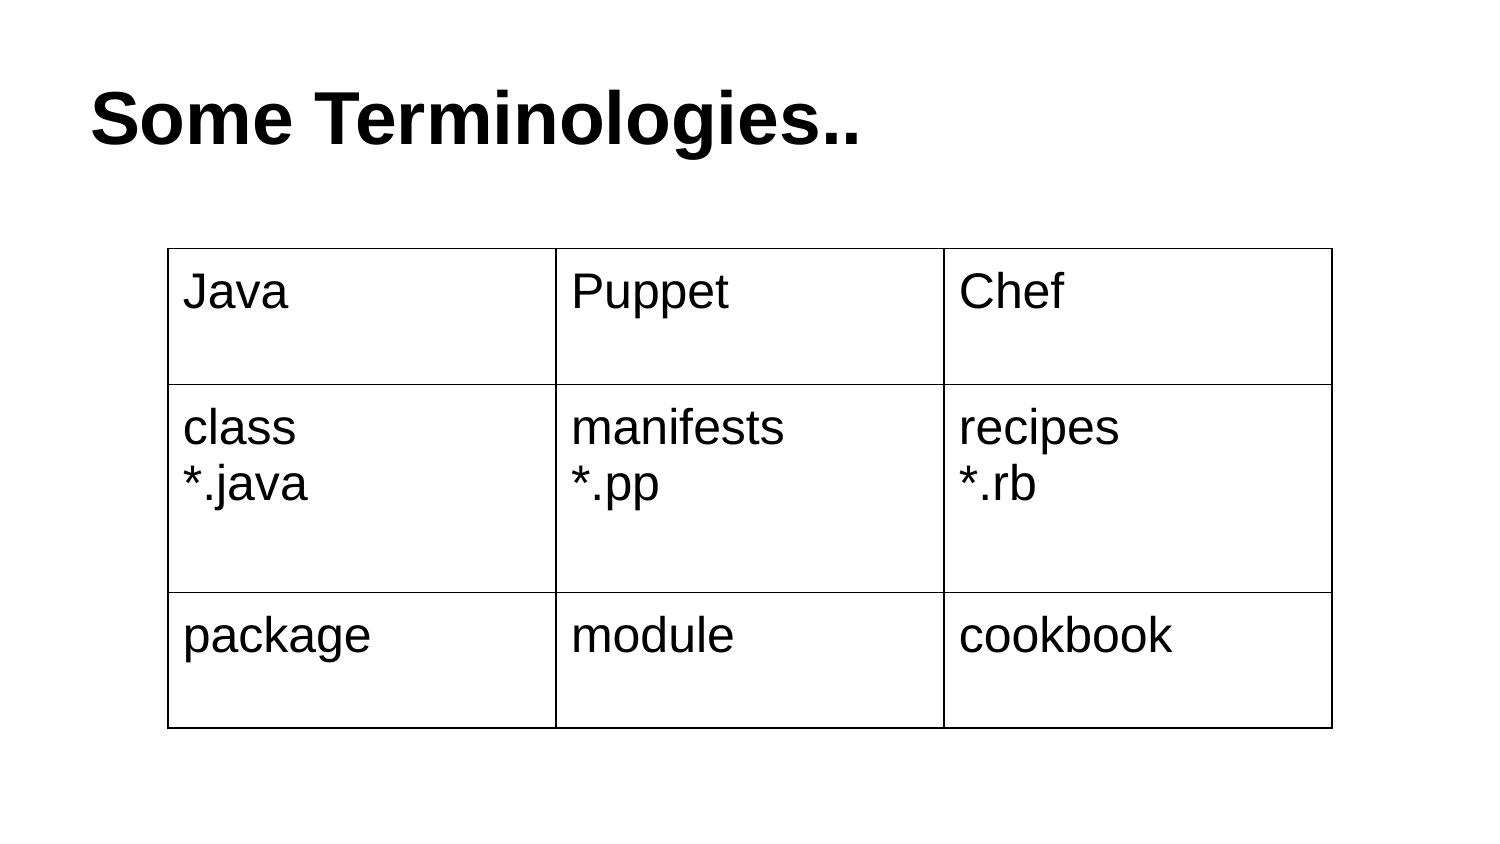

# Some Terminologies..
| Java | Puppet | Chef |
| --- | --- | --- |
| class \*.java | manifests \*.pp | recipes \*.rb |
| package | module | cookbook |